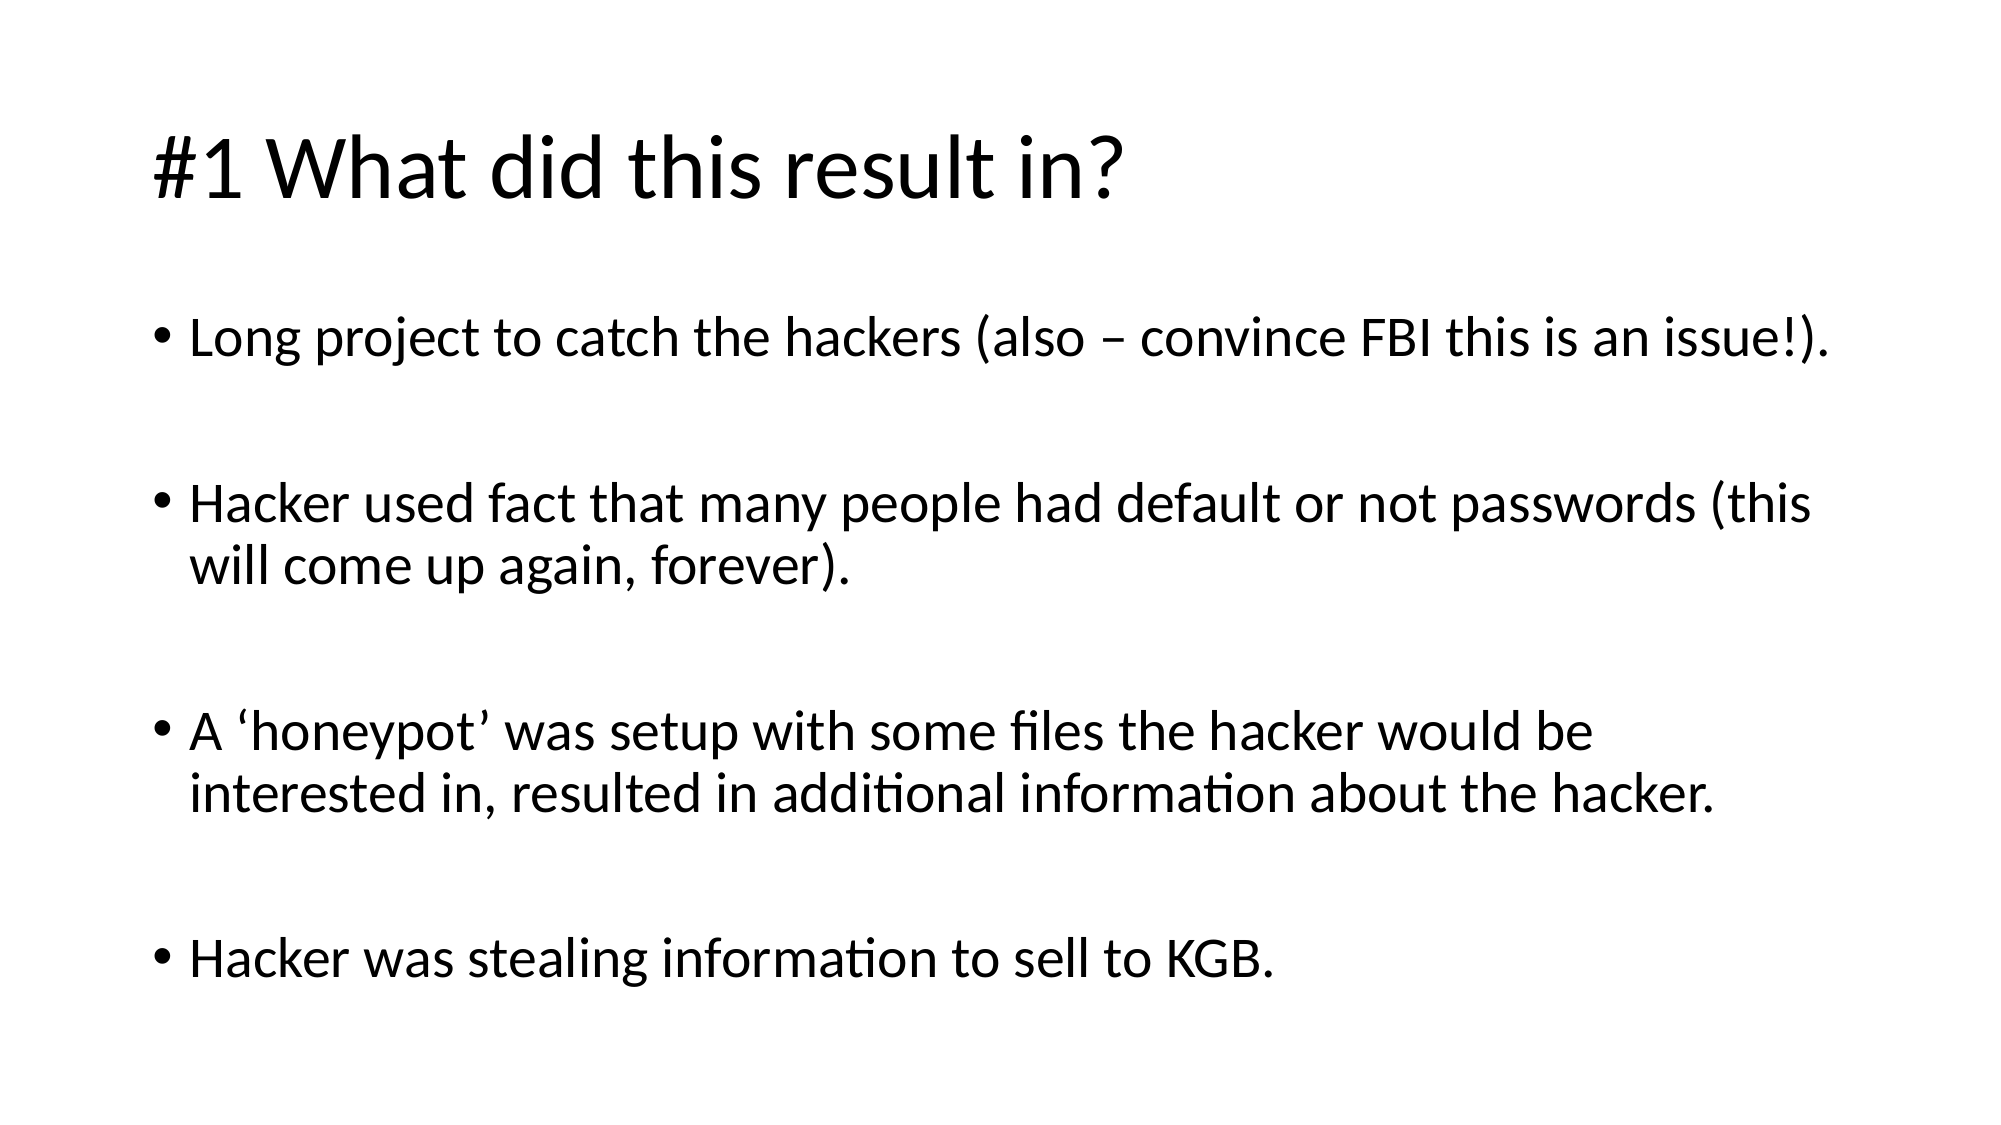

# #1 What did this result in?
Long project to catch the hackers (also – convince FBI this is an issue!).

Hacker used fact that many people had default or not passwords (this will come up again, forever).

A ‘honeypot’ was setup with some files the hacker would be interested in, resulted in additional information about the hacker.

Hacker was stealing information to sell to KGB.